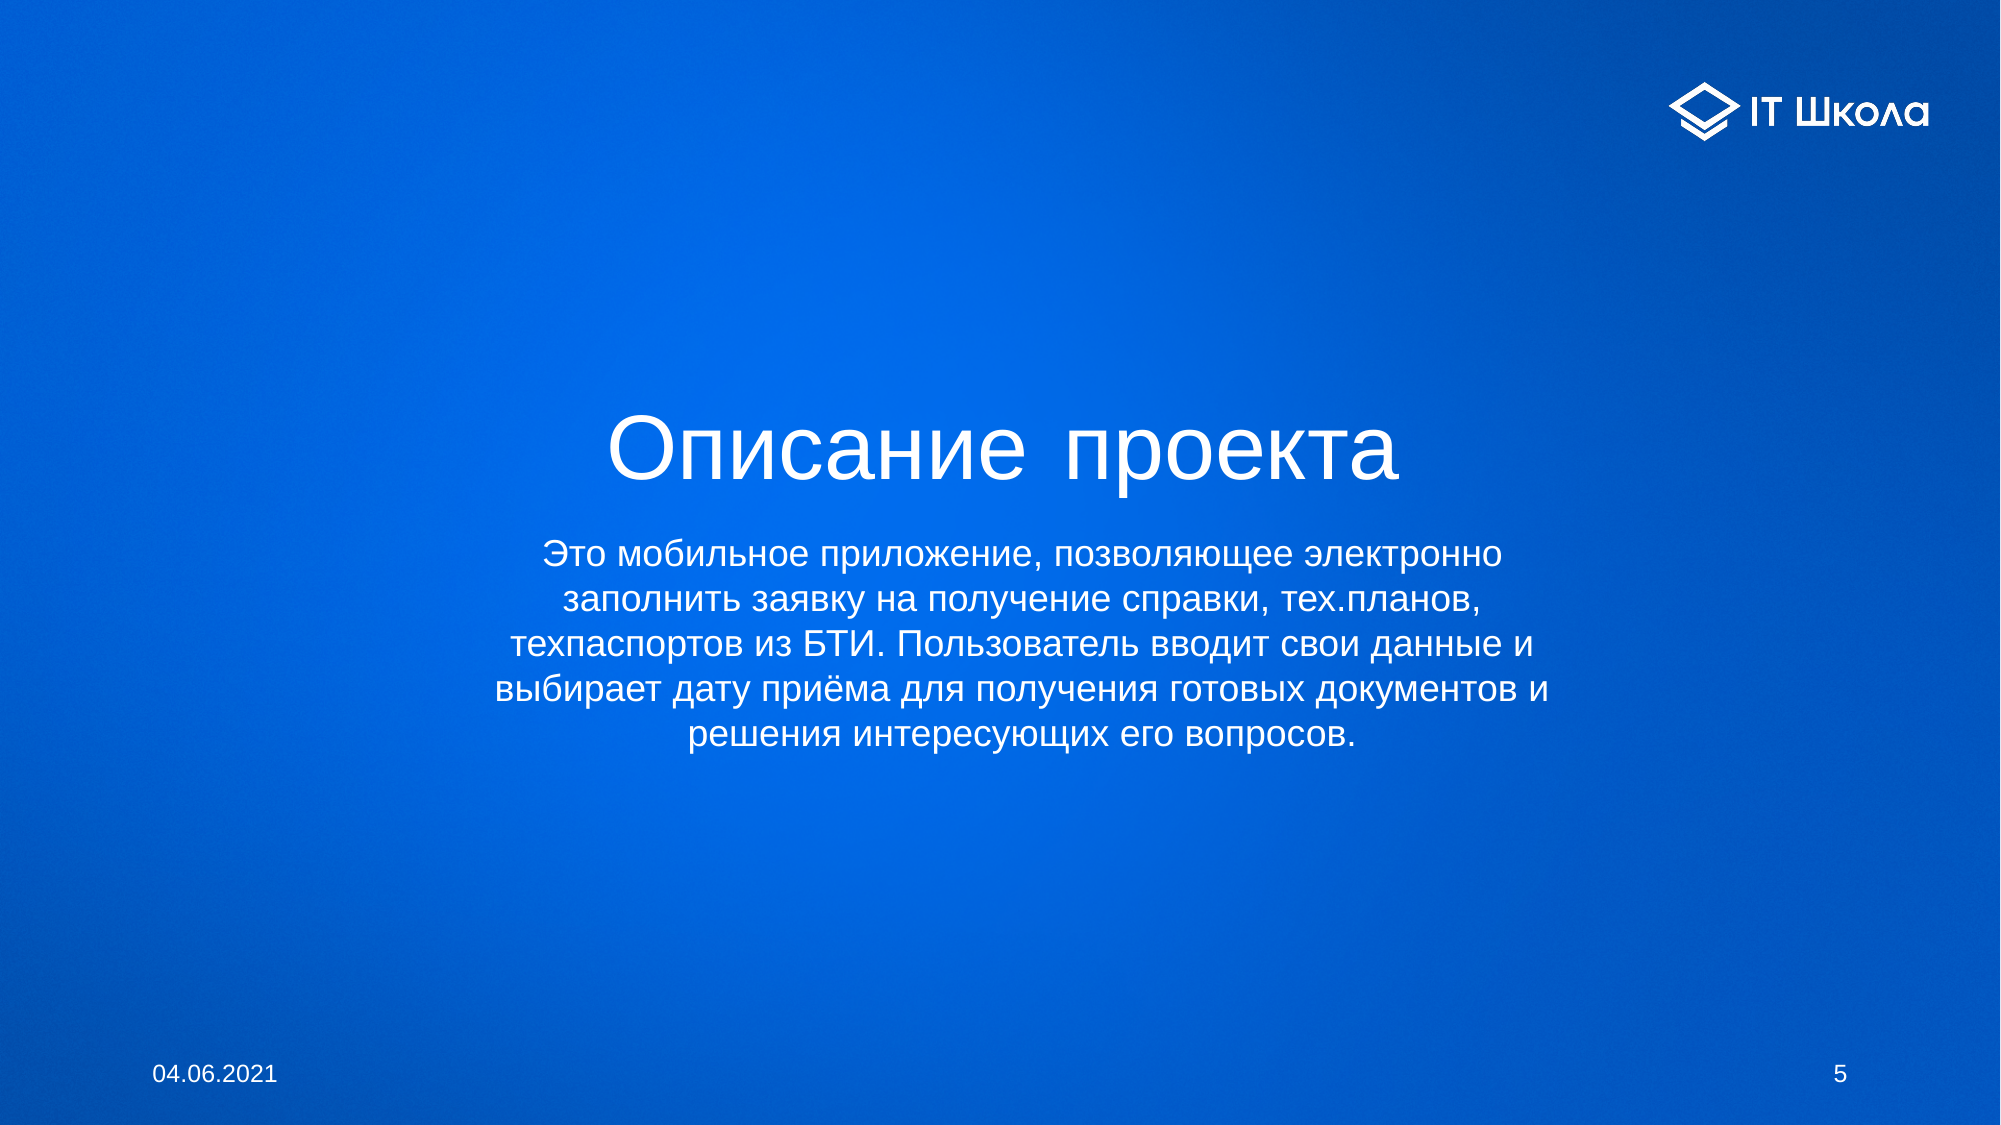

# Описание проекта
Это мобильное приложение, позволяющее электронно заполнить заявку на получение справки, тех.планов, техпаспортов из БТИ. Пользователь вводит свои данные и выбирает дату приёма для получения готовых документов и решения интересующих его вопросов.
04.06.2021
5